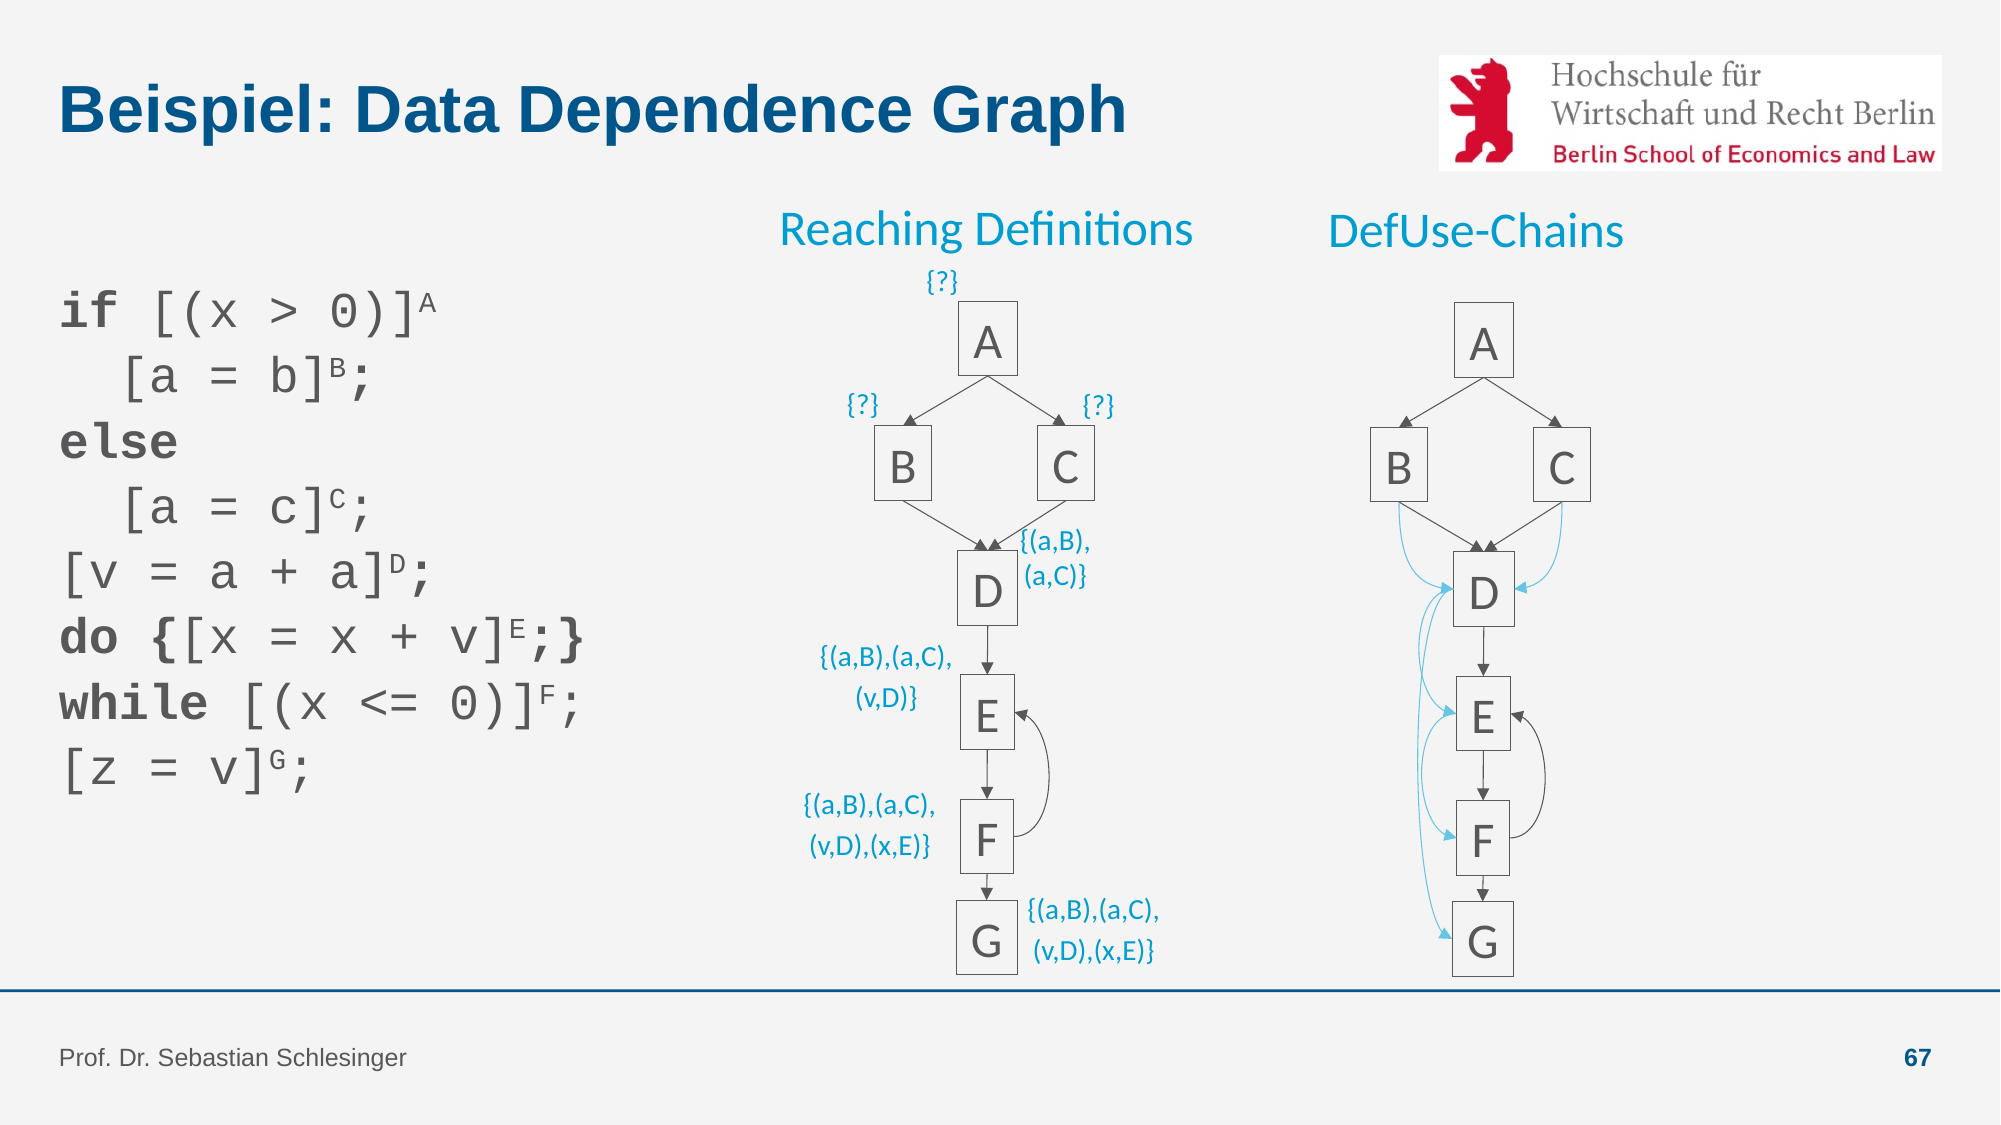

# Beispiel: Data Dependence Graph
Reaching Definitions
DefUse-Chains

if [(x > 0)]A
  [a = b]B;
else
  [a = c]C;
[v = a + a]D;
do {[x = x + v]E;}
while [(x <= 0)]F;
[z = v]G;

{?}
A
B
C
D
E
F
G
A
B
C
D
E
F
G
{?}
{?}
{(a,B),
(a,C)}
{(a,B),(a,C),
(v,D)}
{(a,B),(a,C),
(v,D),(x,E)}
{(a,B),(a,C),
(v,D),(x,E)}
Prof. Dr. Sebastian Schlesinger
67